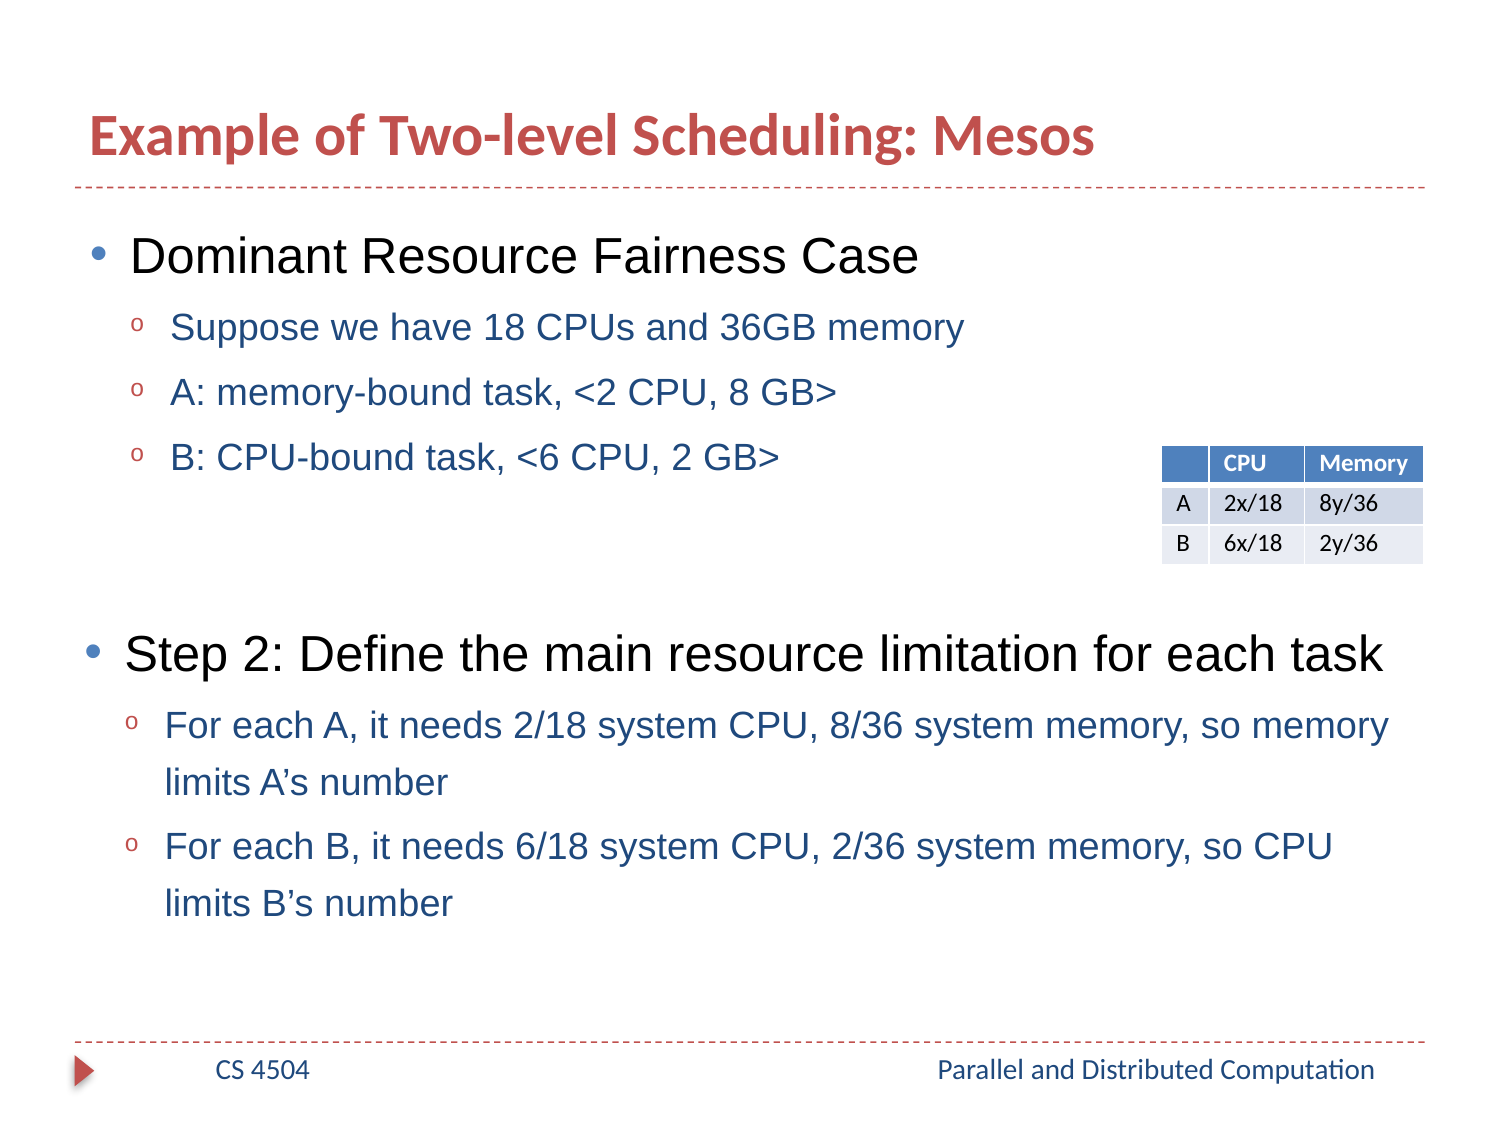

# Example of Two-level Scheduling: Mesos
Dominant Resource Fairness Case
Suppose we have 18 CPUs and 36GB memory
A: memory-bound task, <2 CPU, 8 GB>
B: CPU-bound task, <6 CPU, 2 GB>
|  | CPU | Memory |
| --- | --- | --- |
| A | 2x/18 | 8y/36 |
| B | 6x/18 | 2y/36 |
Step 2: Define the main resource limitation for each task
For each A, it needs 2/18 system CPU, 8/36 system memory, so memory limits A’s number
For each B, it needs 6/18 system CPU, 2/36 system memory, so CPU limits B’s number

CS 4504
Parallel and Distributed Computation